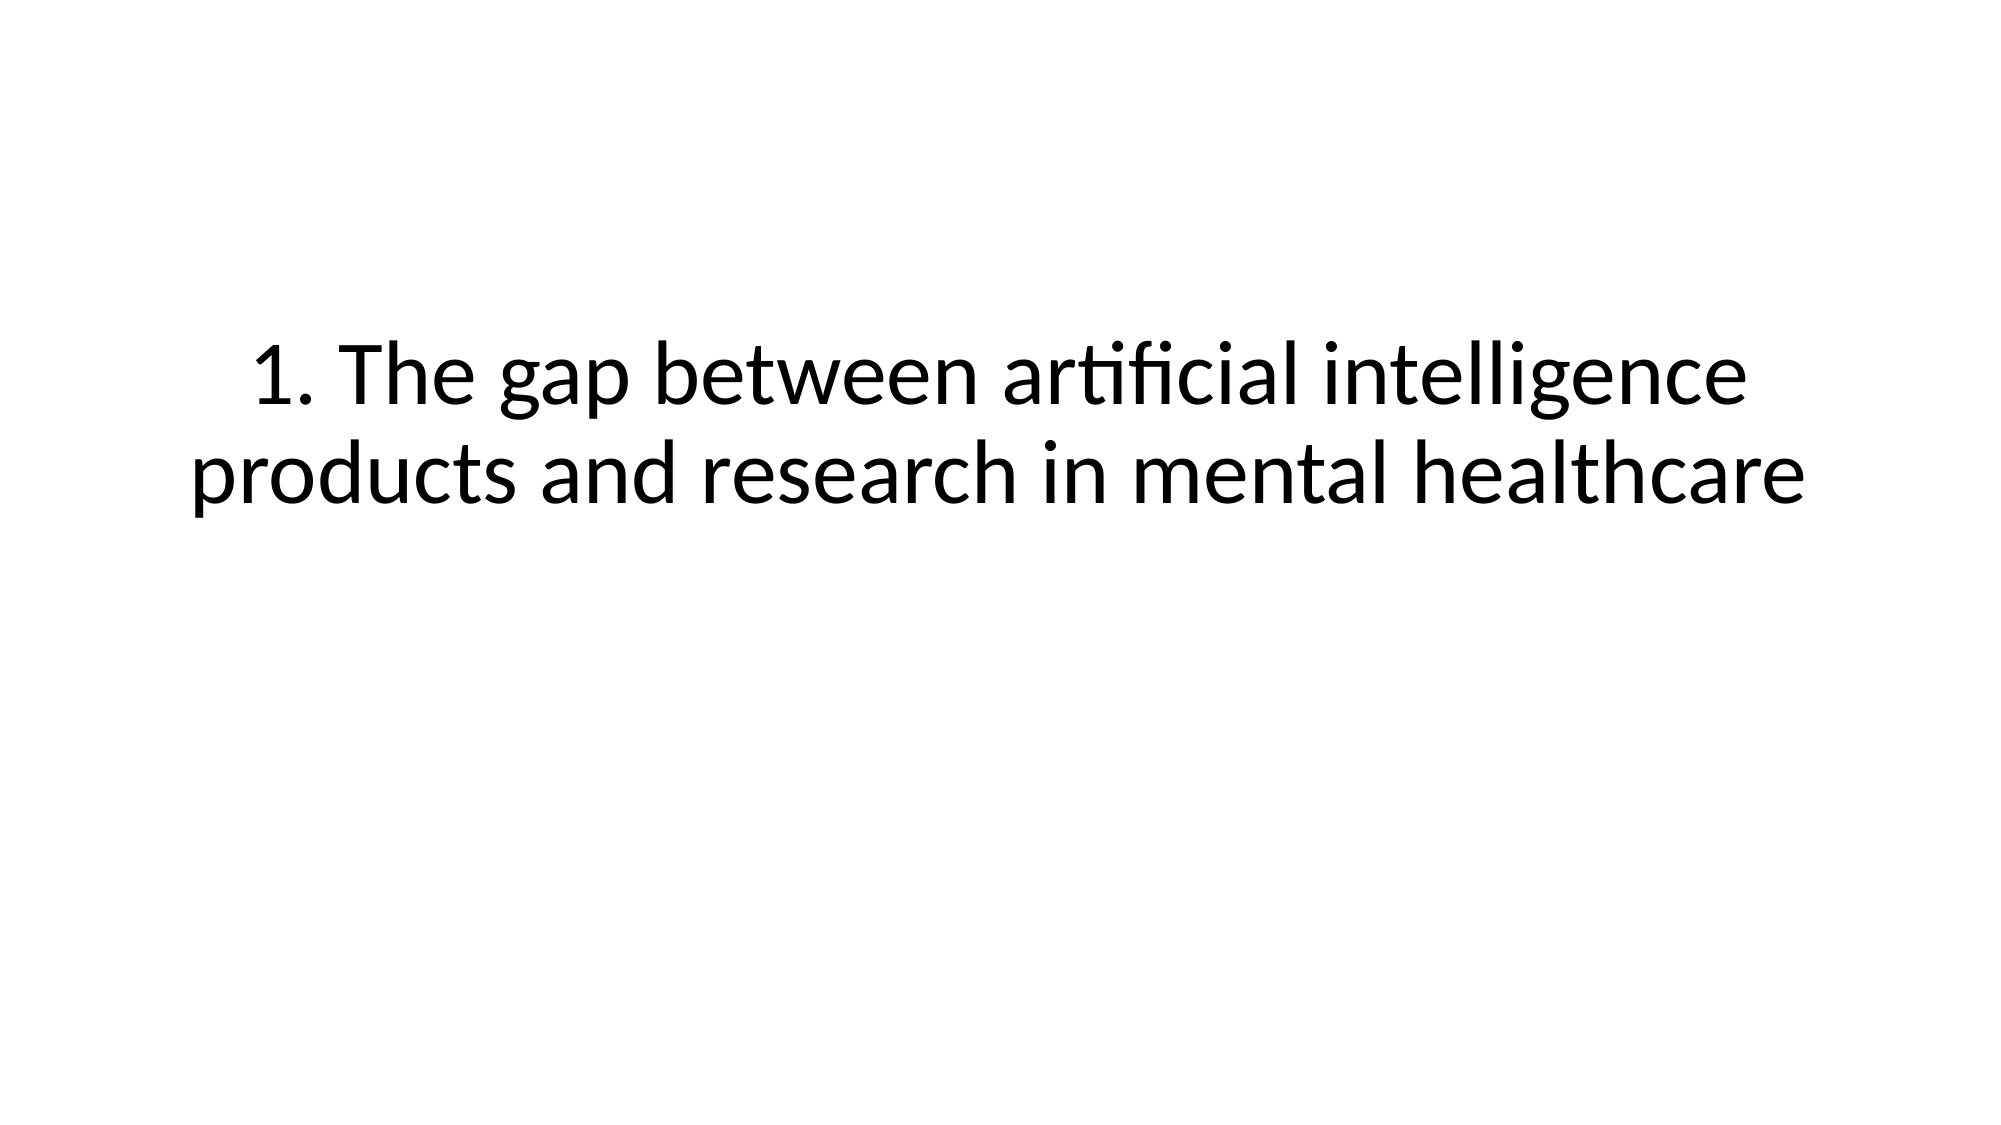

# 1. The gap between artificial intelligence products and research in mental healthcare